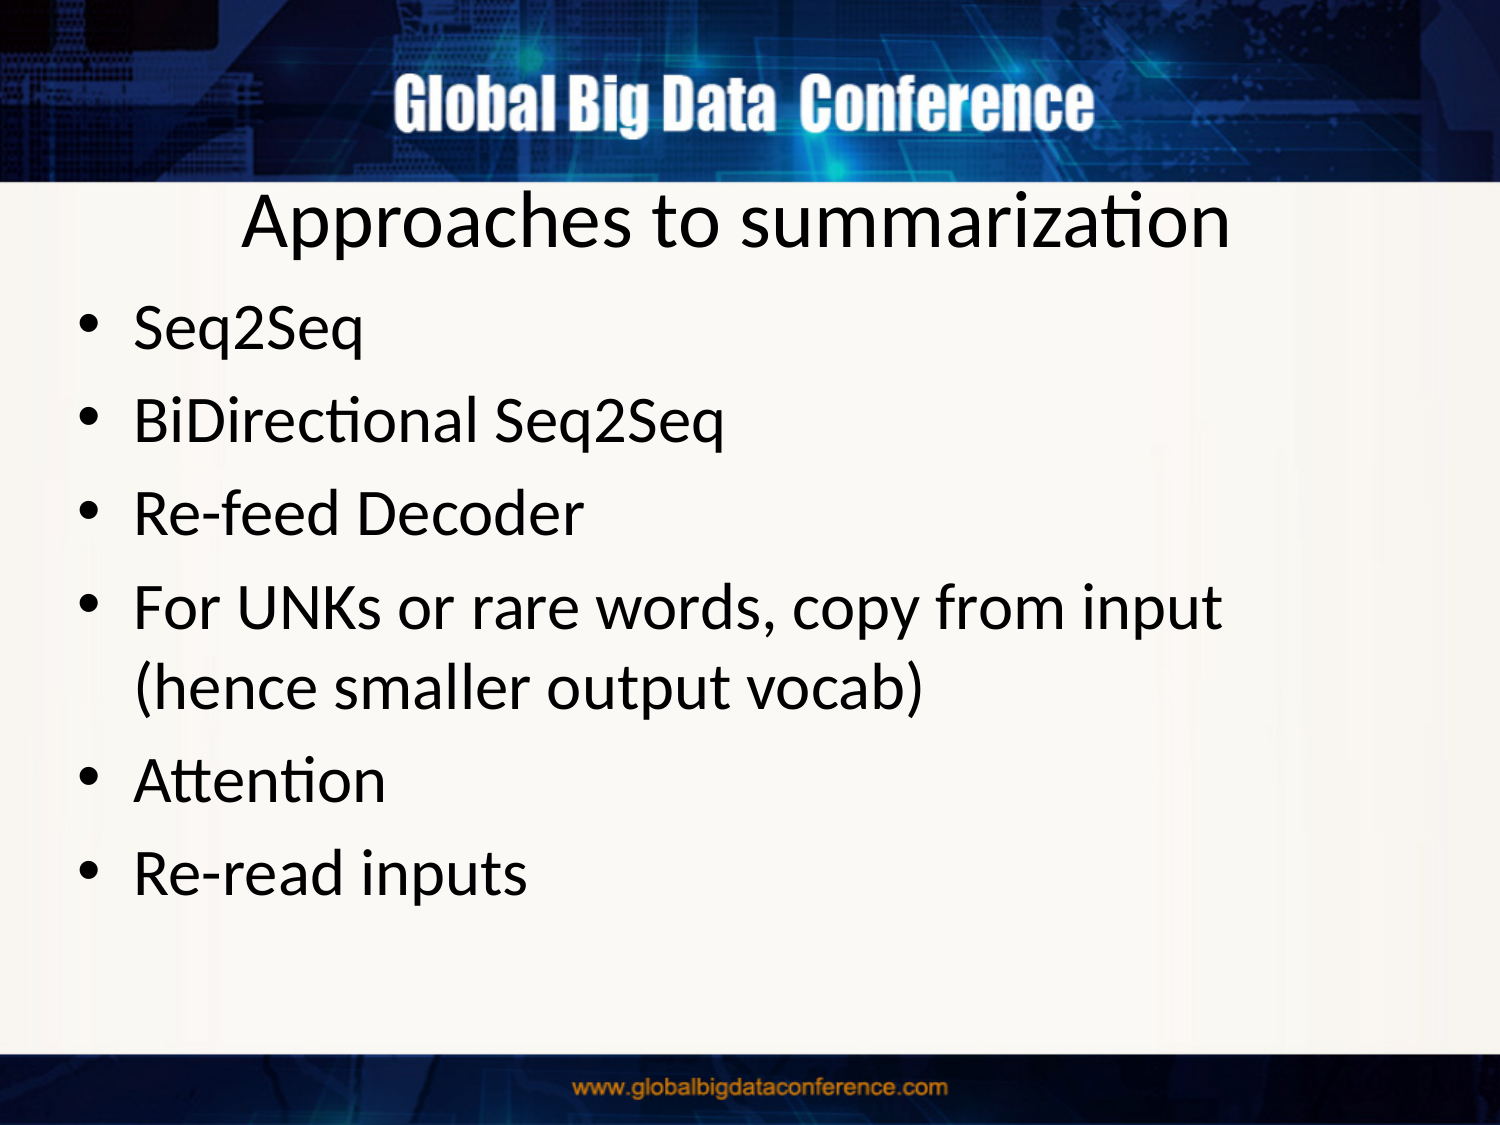

# Approaches to summarization
Seq2Seq
BiDirectional Seq2Seq
Re-feed Decoder
For UNKs or rare words, copy from input (hence smaller output vocab)
Attention
Re-read inputs